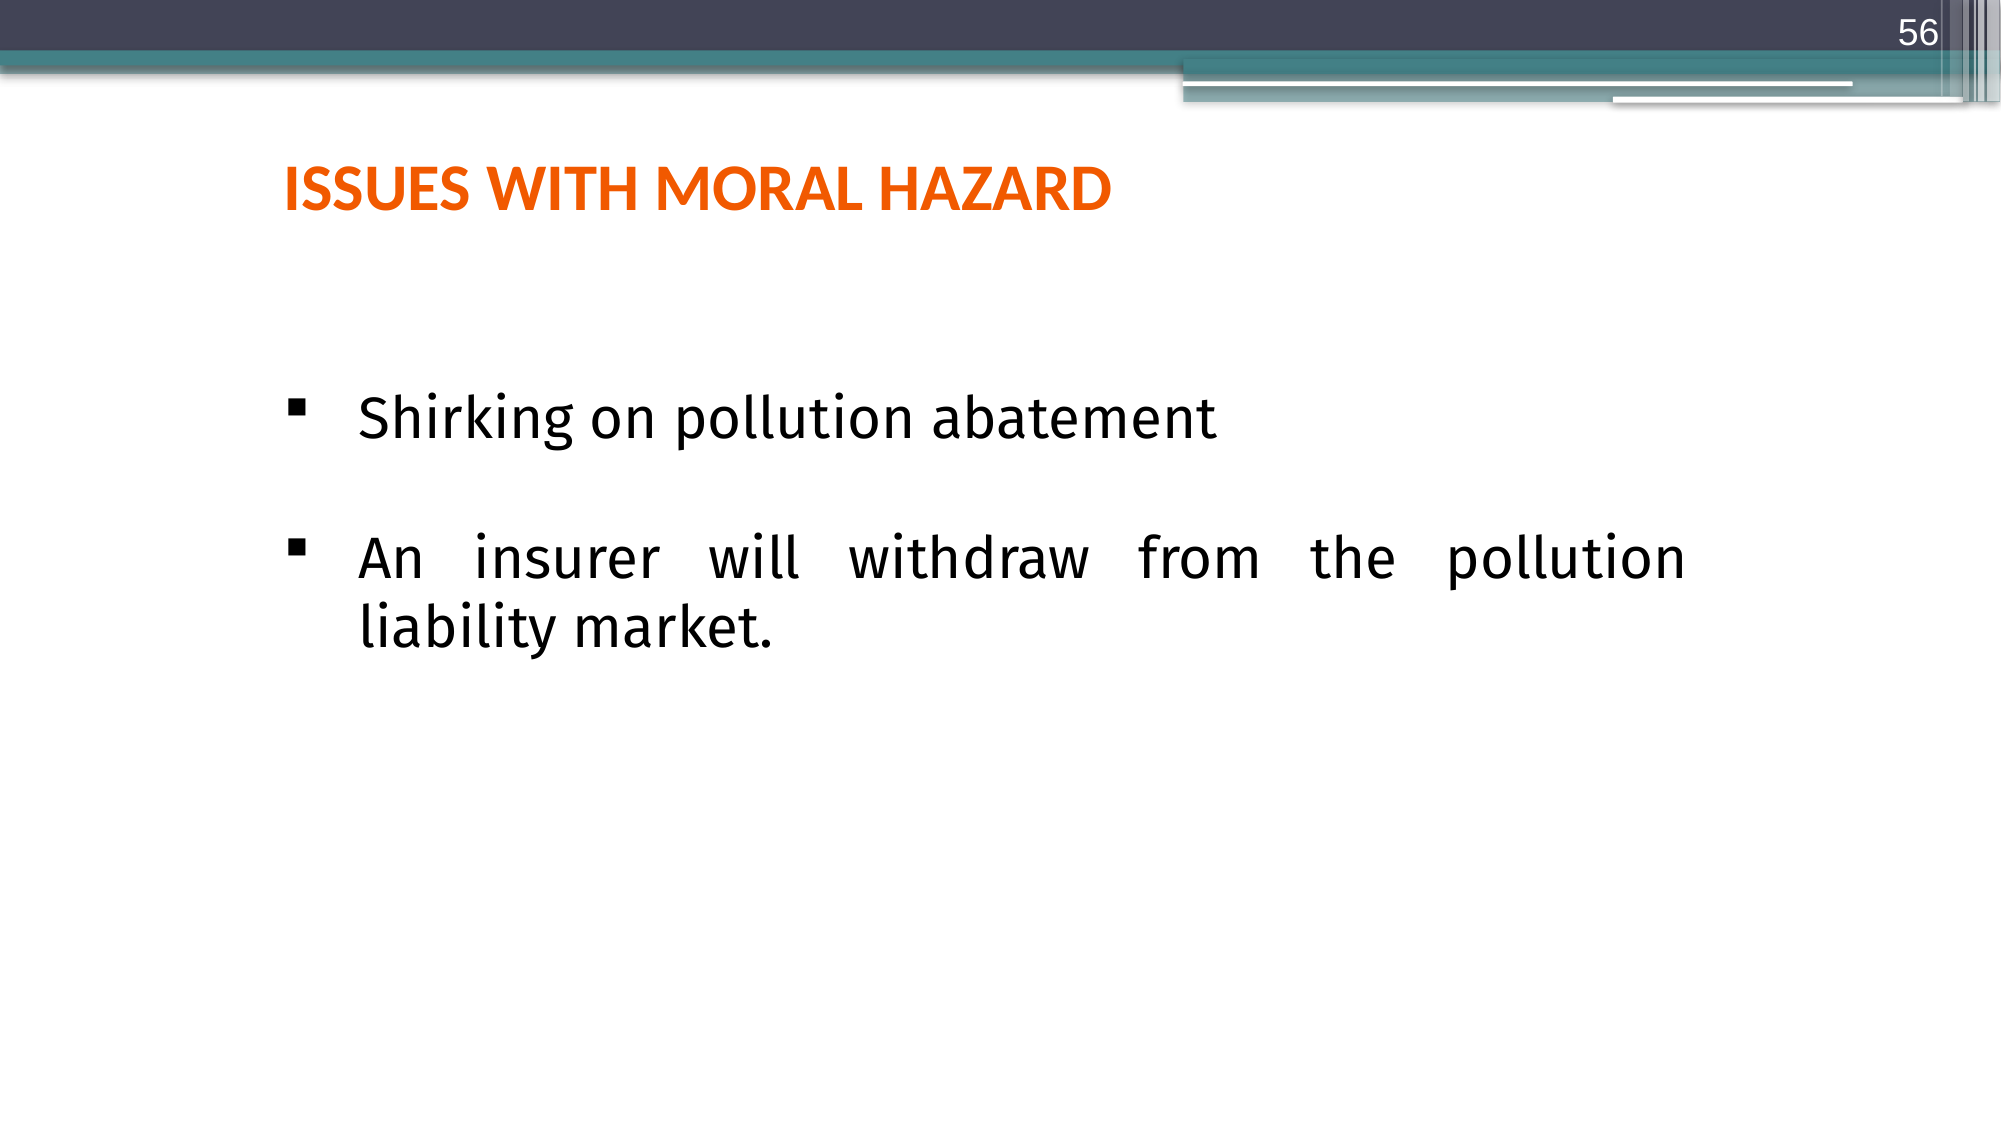

56
Issues with moral hazard

Shirking on pollution abatement

An insurer will withdraw from the pollution liability market.